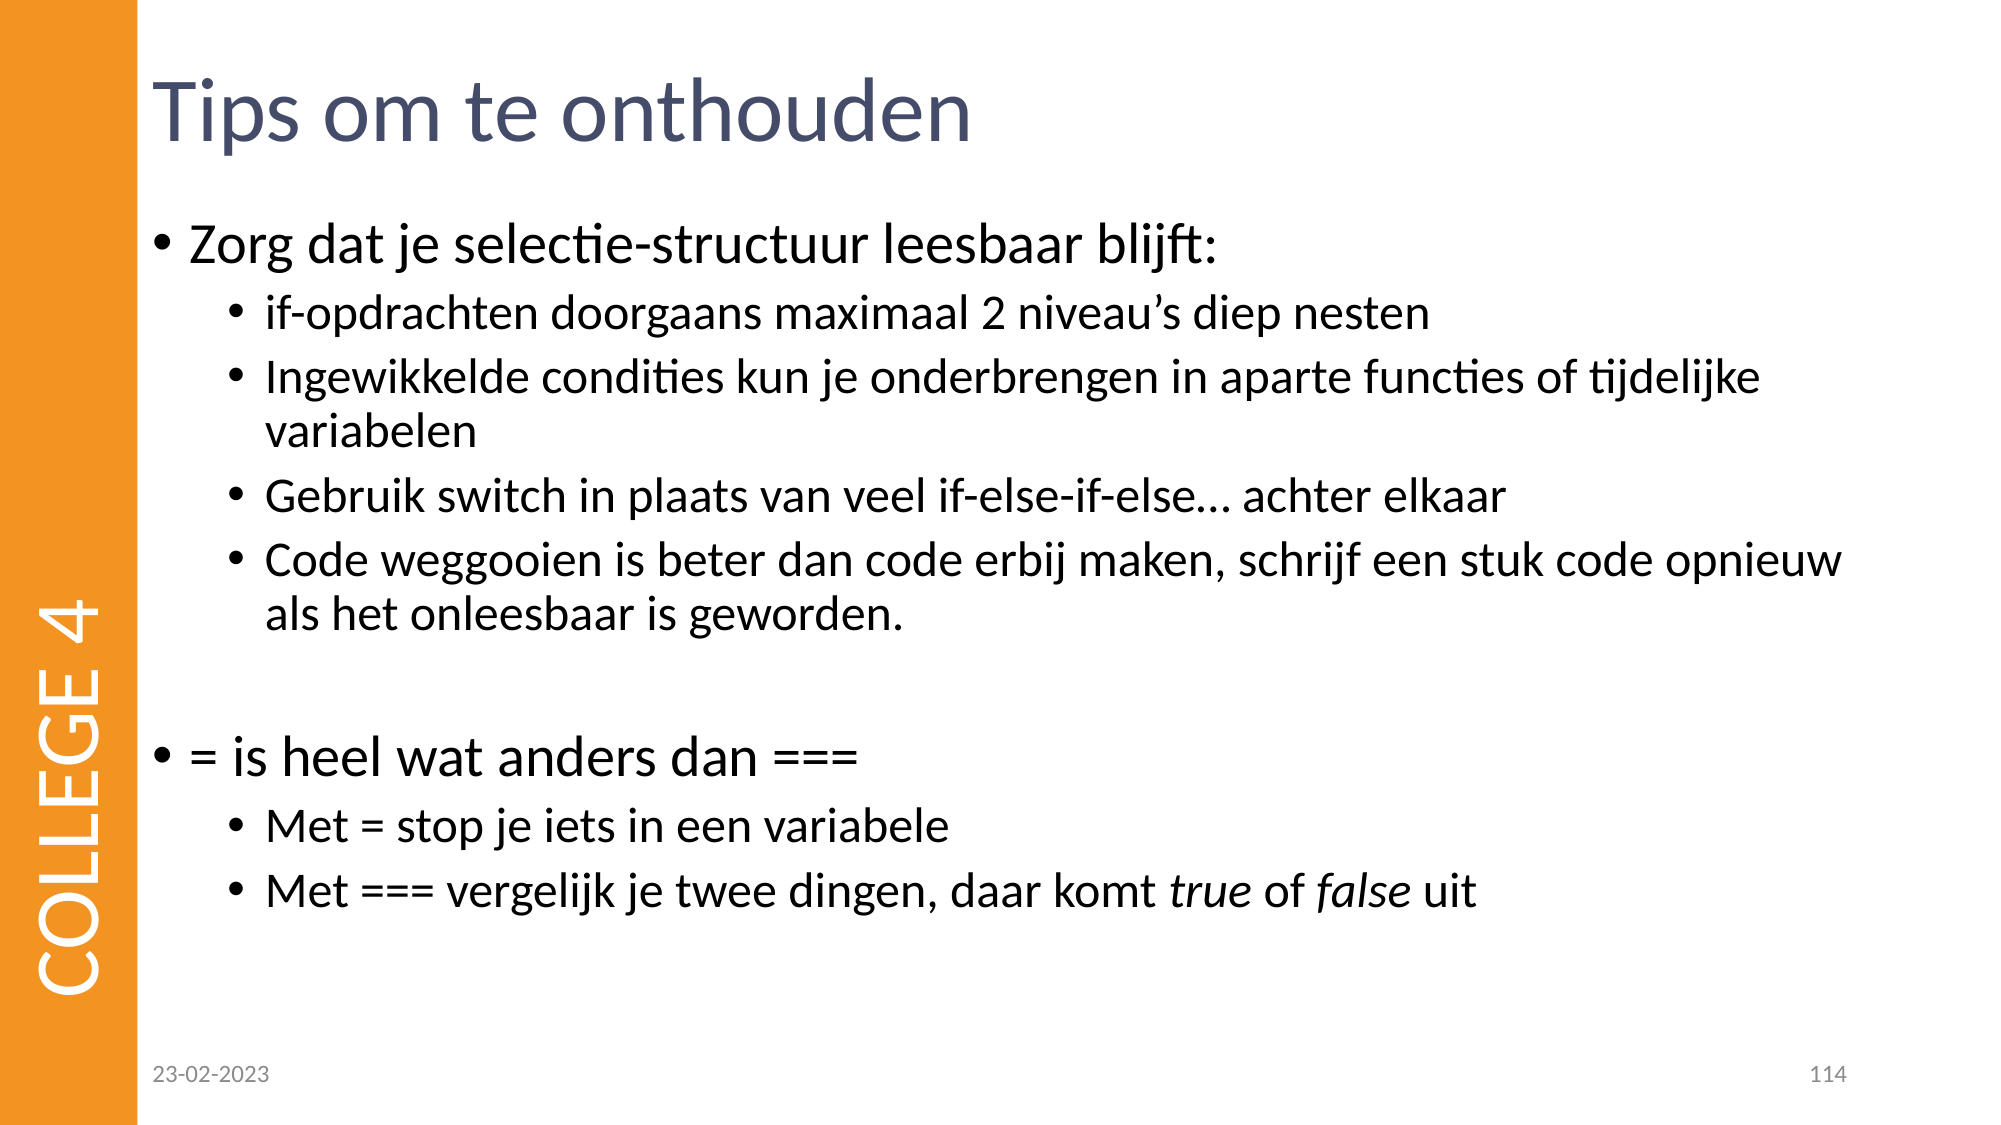

# Tips om te onthouden
Zorg dat je selectie-structuur leesbaar blijft:
if-opdrachten doorgaans maximaal 2 niveau’s diep nesten
Ingewikkelde condities kun je onderbrengen in aparte functies of tijdelijke variabelen
Gebruik switch in plaats van veel if-else-if-else… achter elkaar
Code weggooien is beter dan code erbij maken, schrijf een stuk code opnieuw als het onleesbaar is geworden.

= is heel wat anders dan ===
Met = stop je iets in een variabele
Met === vergelijk je twee dingen, daar komt true of false uit

COLLEGE 4
23-02-2023

114